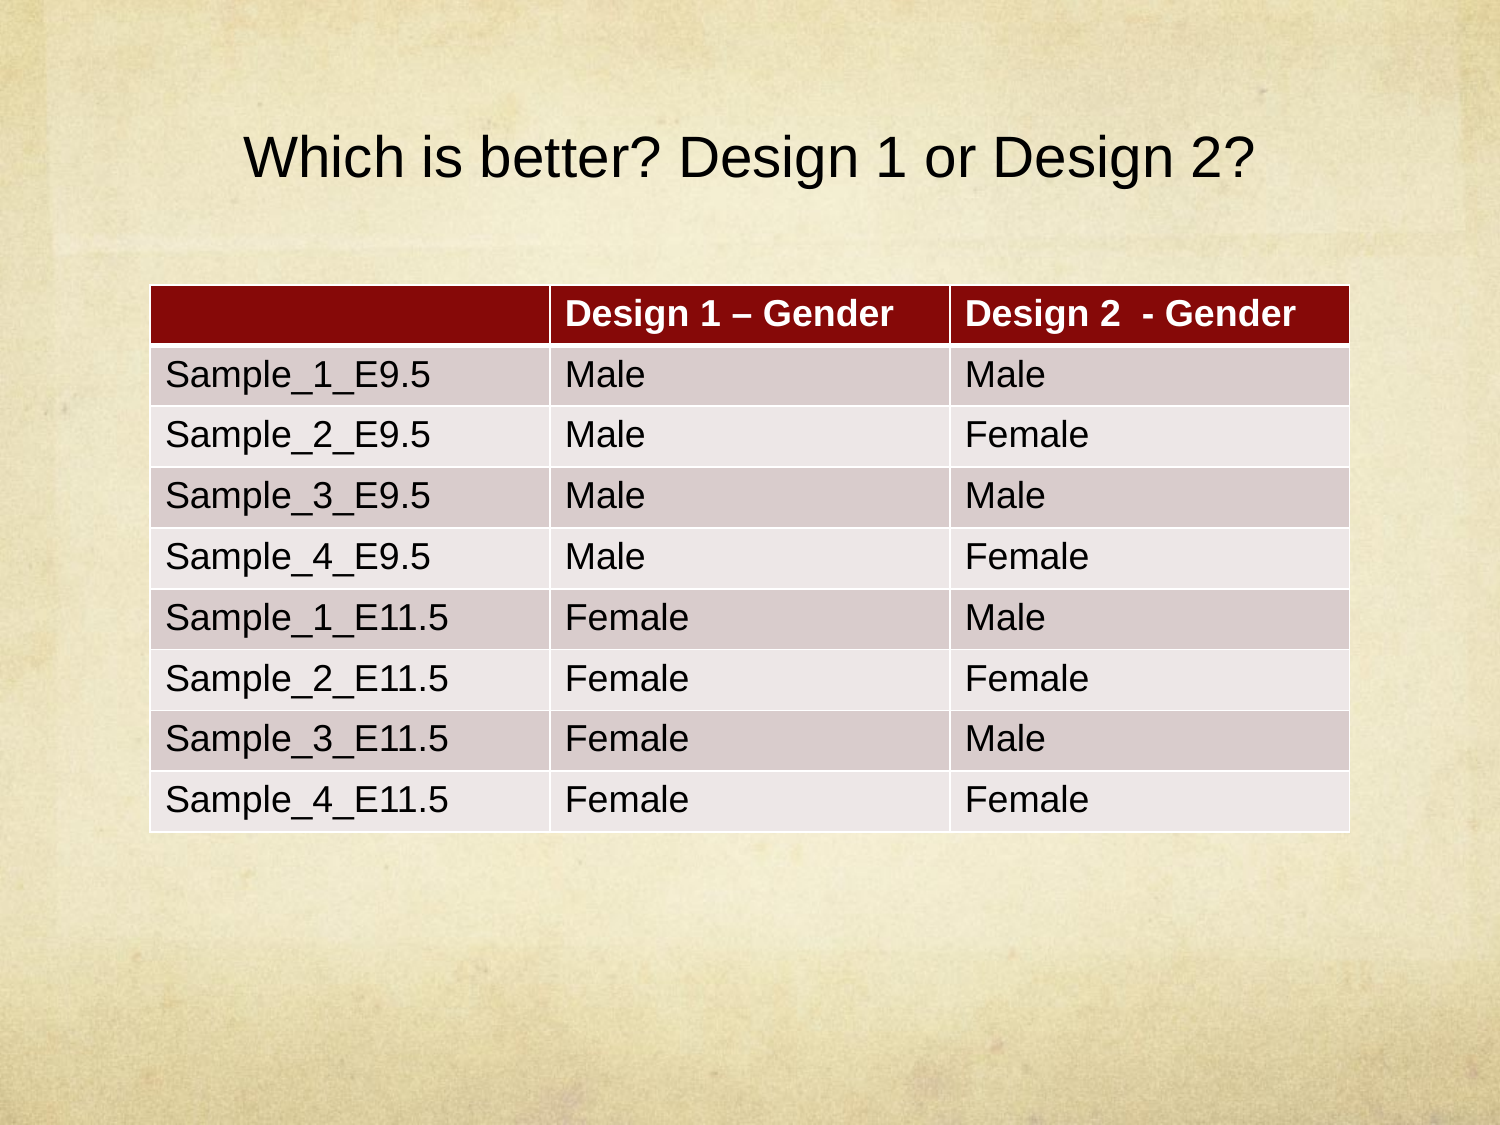

# Which is better? Design 1 or Design 2?
|  | Design 1 – Gender | Design 2 - Gender |
| --- | --- | --- |
| Sample\_1\_E9.5 | Male | Male |
| Sample\_2\_E9.5 | Male | Female |
| Sample\_3\_E9.5 | Male | Male |
| Sample\_4\_E9.5 | Male | Female |
| Sample\_1\_E11.5 | Female | Male |
| Sample\_2\_E11.5 | Female | Female |
| Sample\_3\_E11.5 | Female | Male |
| Sample\_4\_E11.5 | Female | Female |